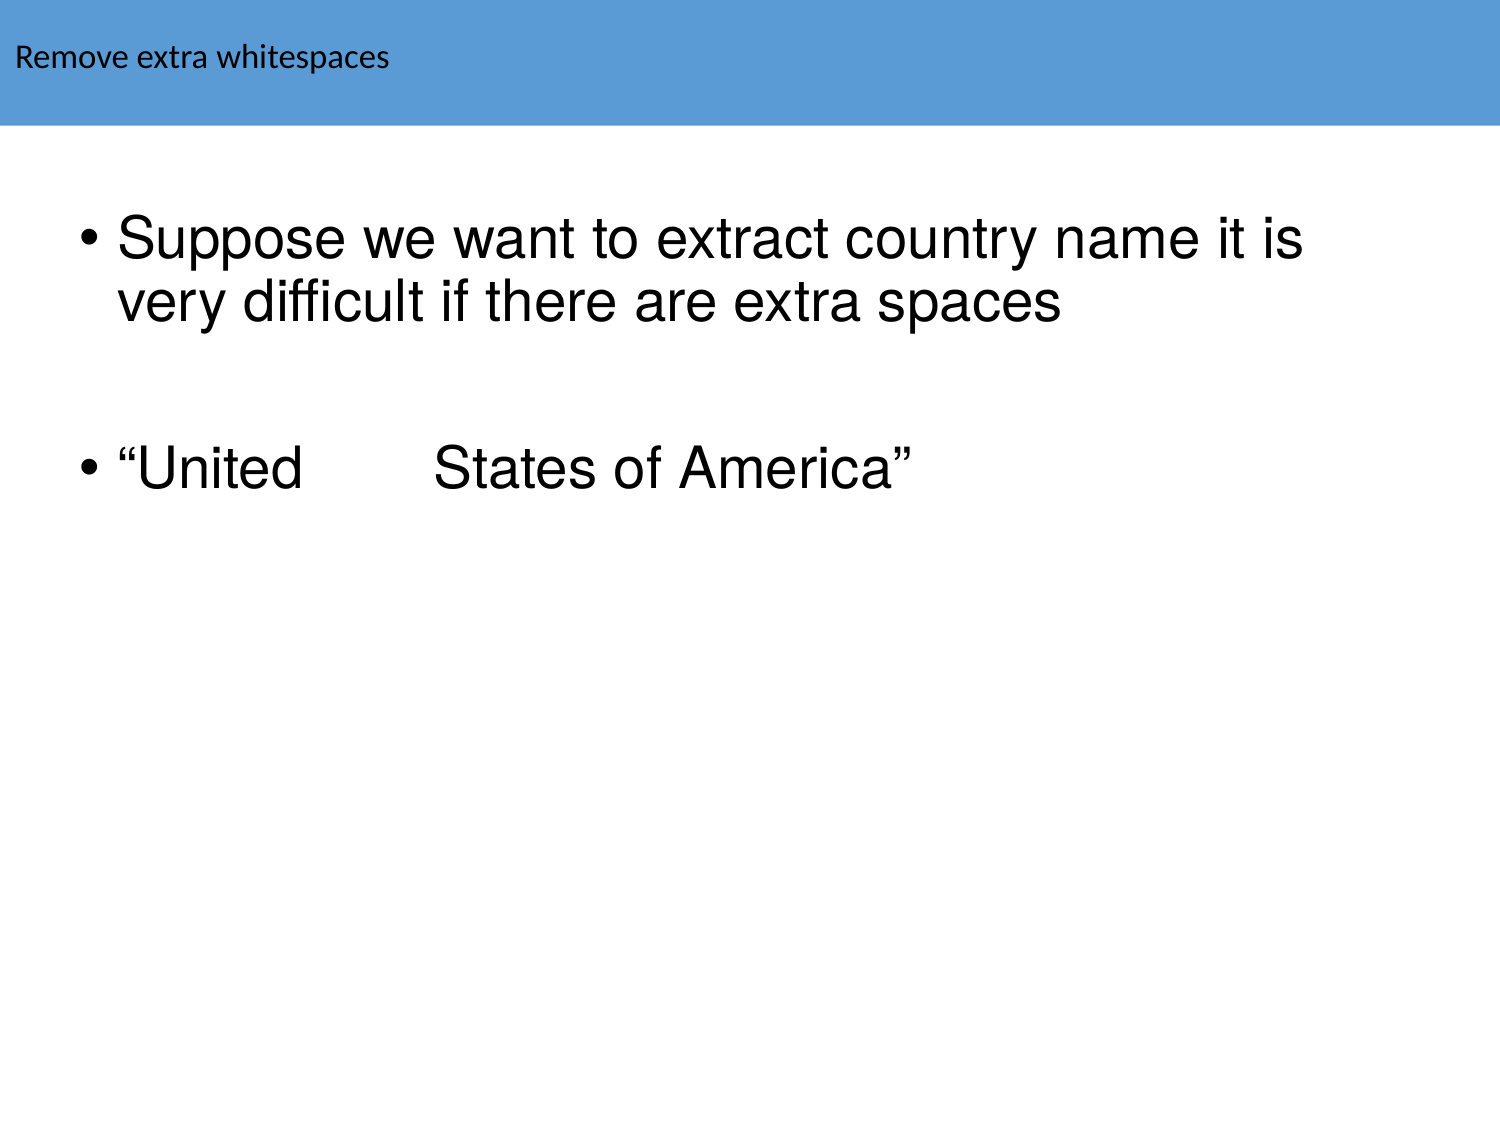

# Remove extra whitespaces
Suppose we want to extract country name it is very difficult if there are extra spaces

“United        States of America”